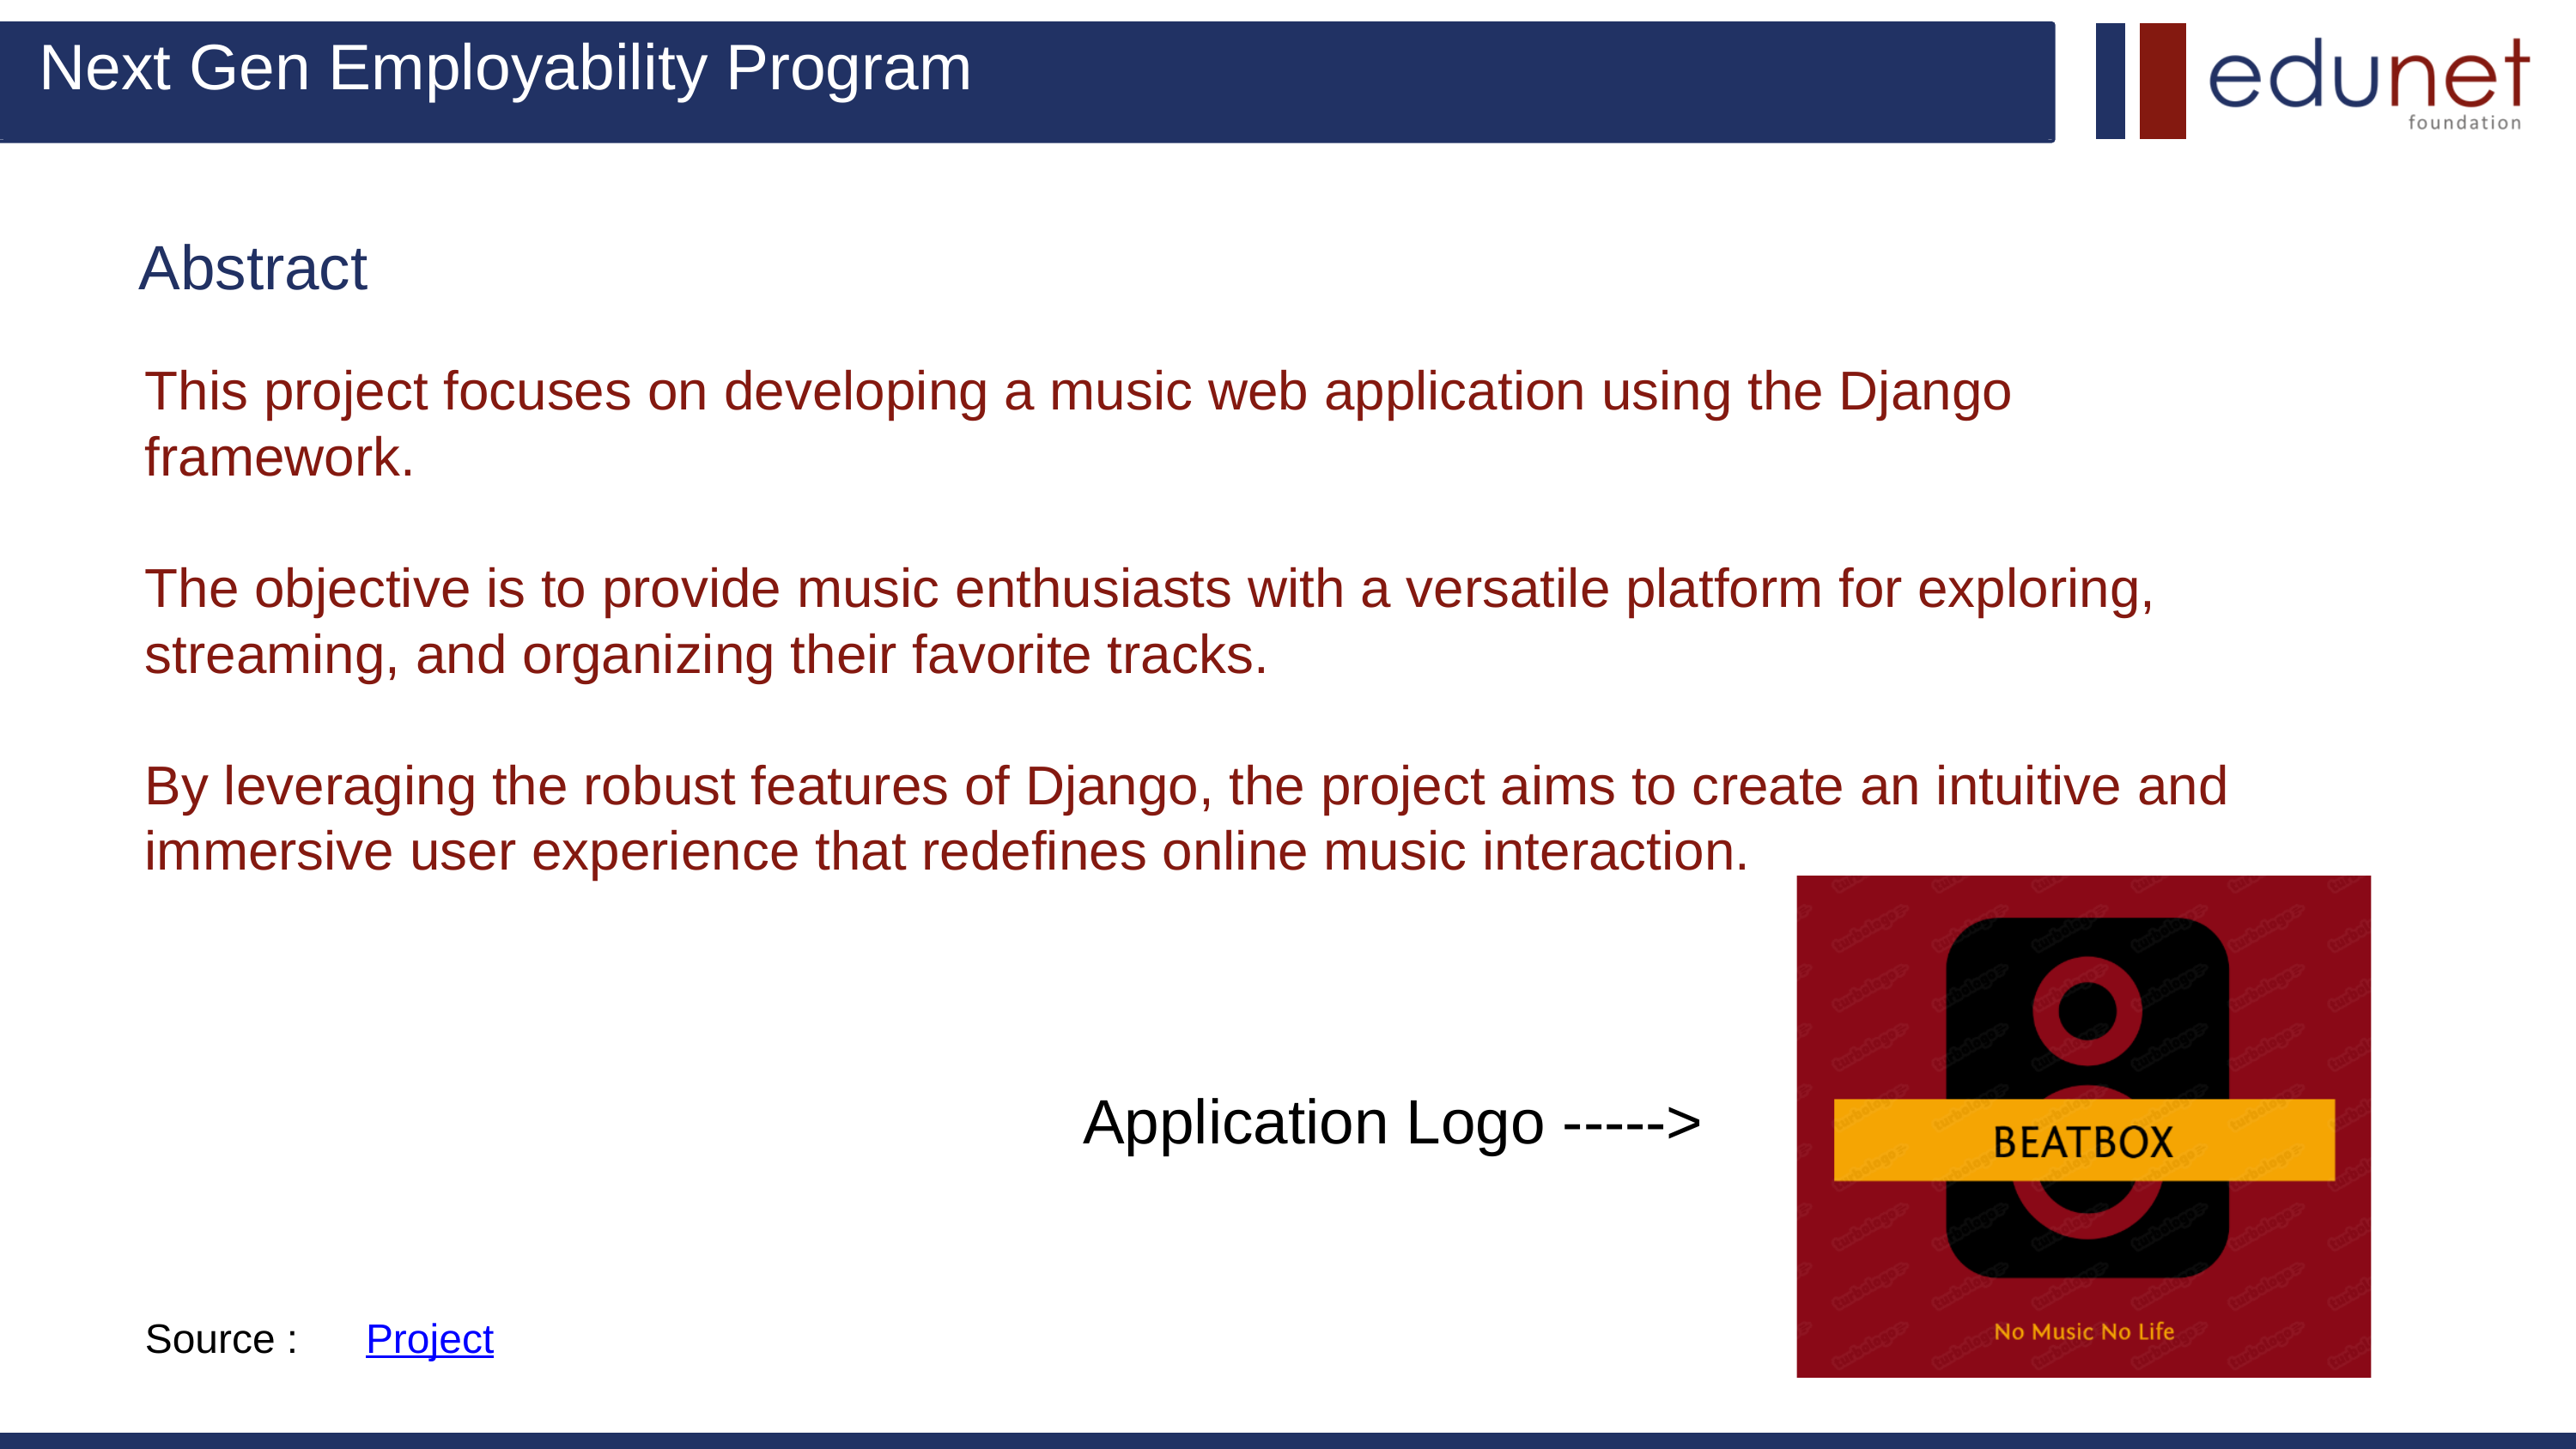

Next Gen Employability Program
Abstract
This project focuses on developing a music web application using the Django framework.

The objective is to provide music enthusiasts with a versatile platform for exploring, streaming, and organizing their favorite tracks.

By leveraging the robust features of Django, the project aims to create an intuitive and immersive user experience that redefines online music interaction.

Application Logo ----->
Source :
Project